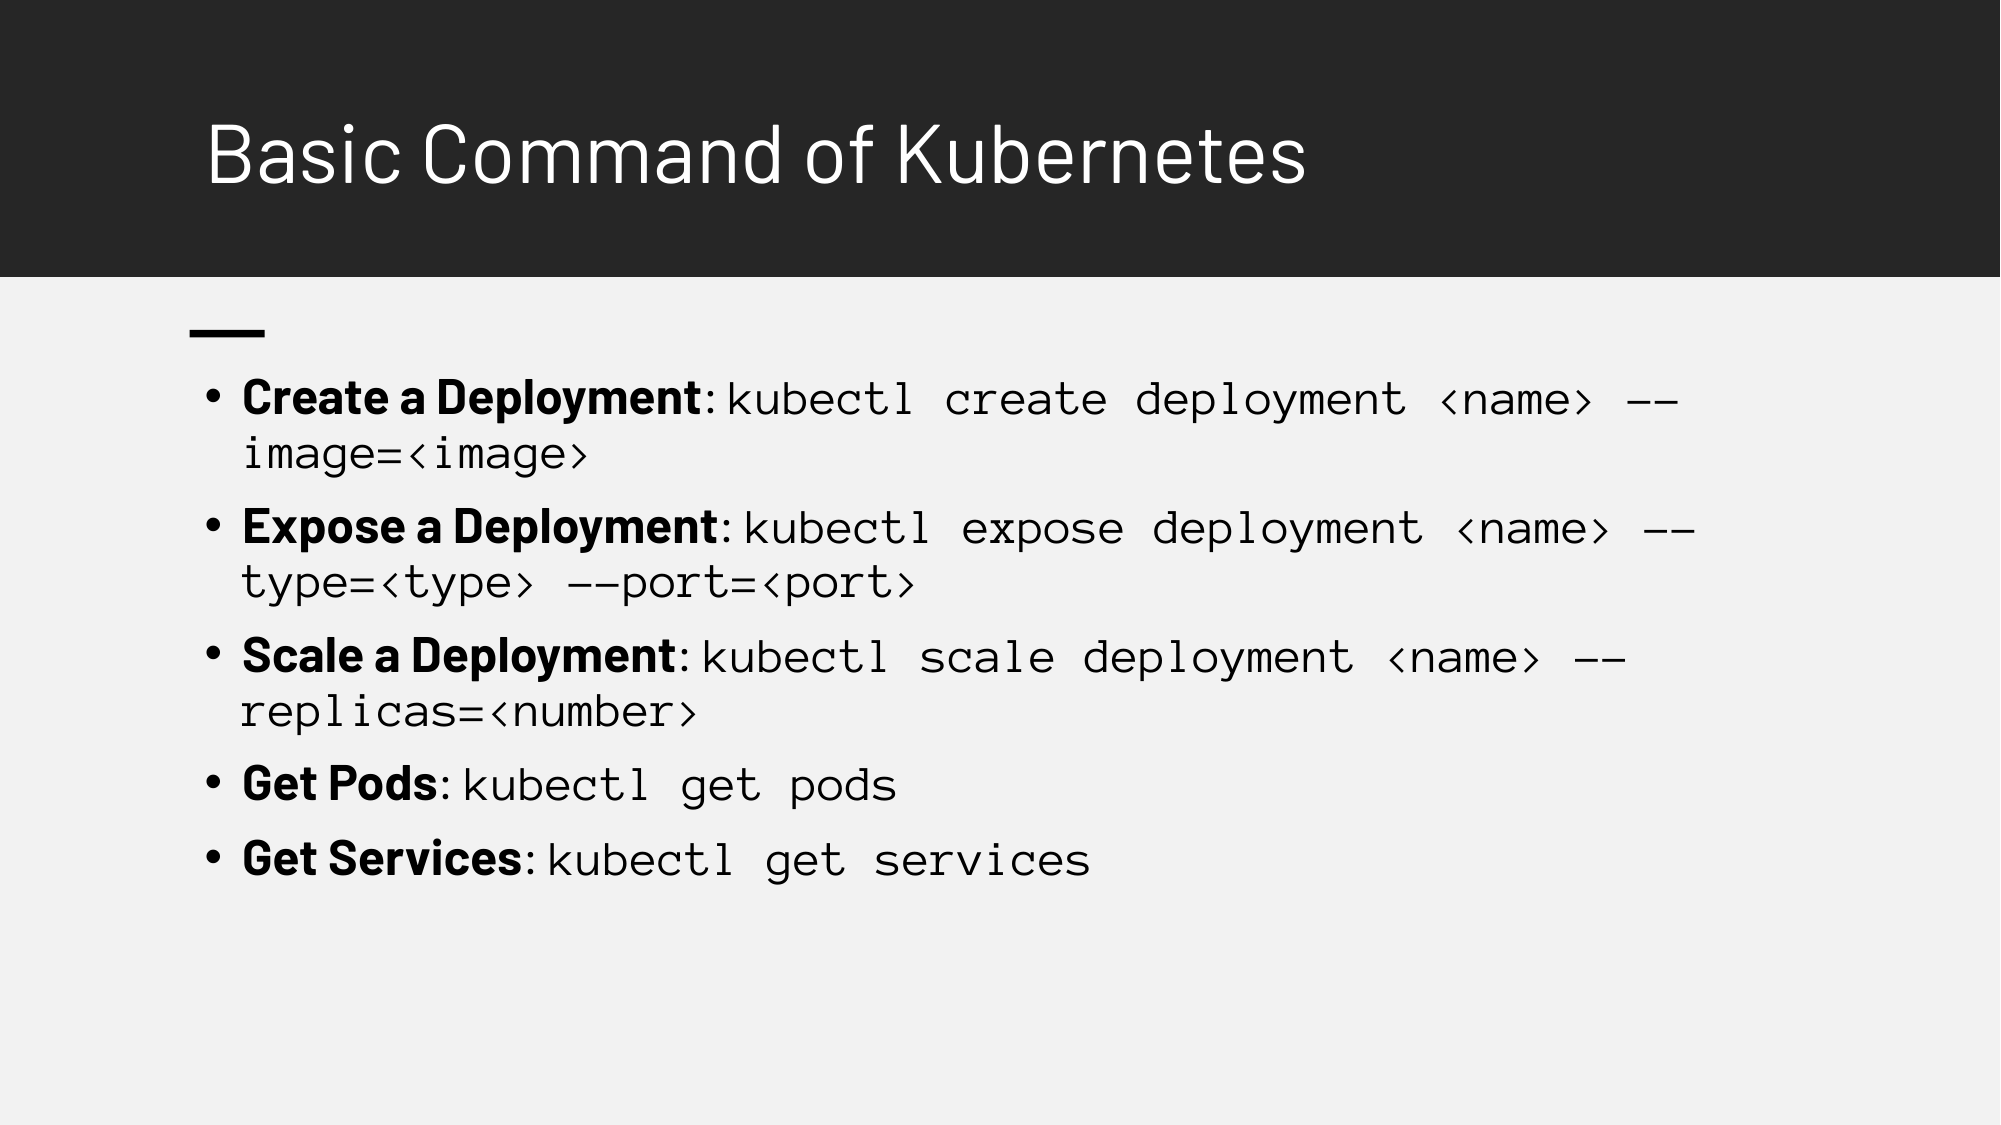

# Basic Command of Kubernetes

Create a Deployment: kubectl create deployment <name> --image=<image>
Expose a Deployment: kubectl expose deployment <name> --type=<type> --port=<port>
Scale a Deployment: kubectl scale deployment <name> --replicas=<number>
Get Pods: kubectl get pods
Get Services: kubectl get services